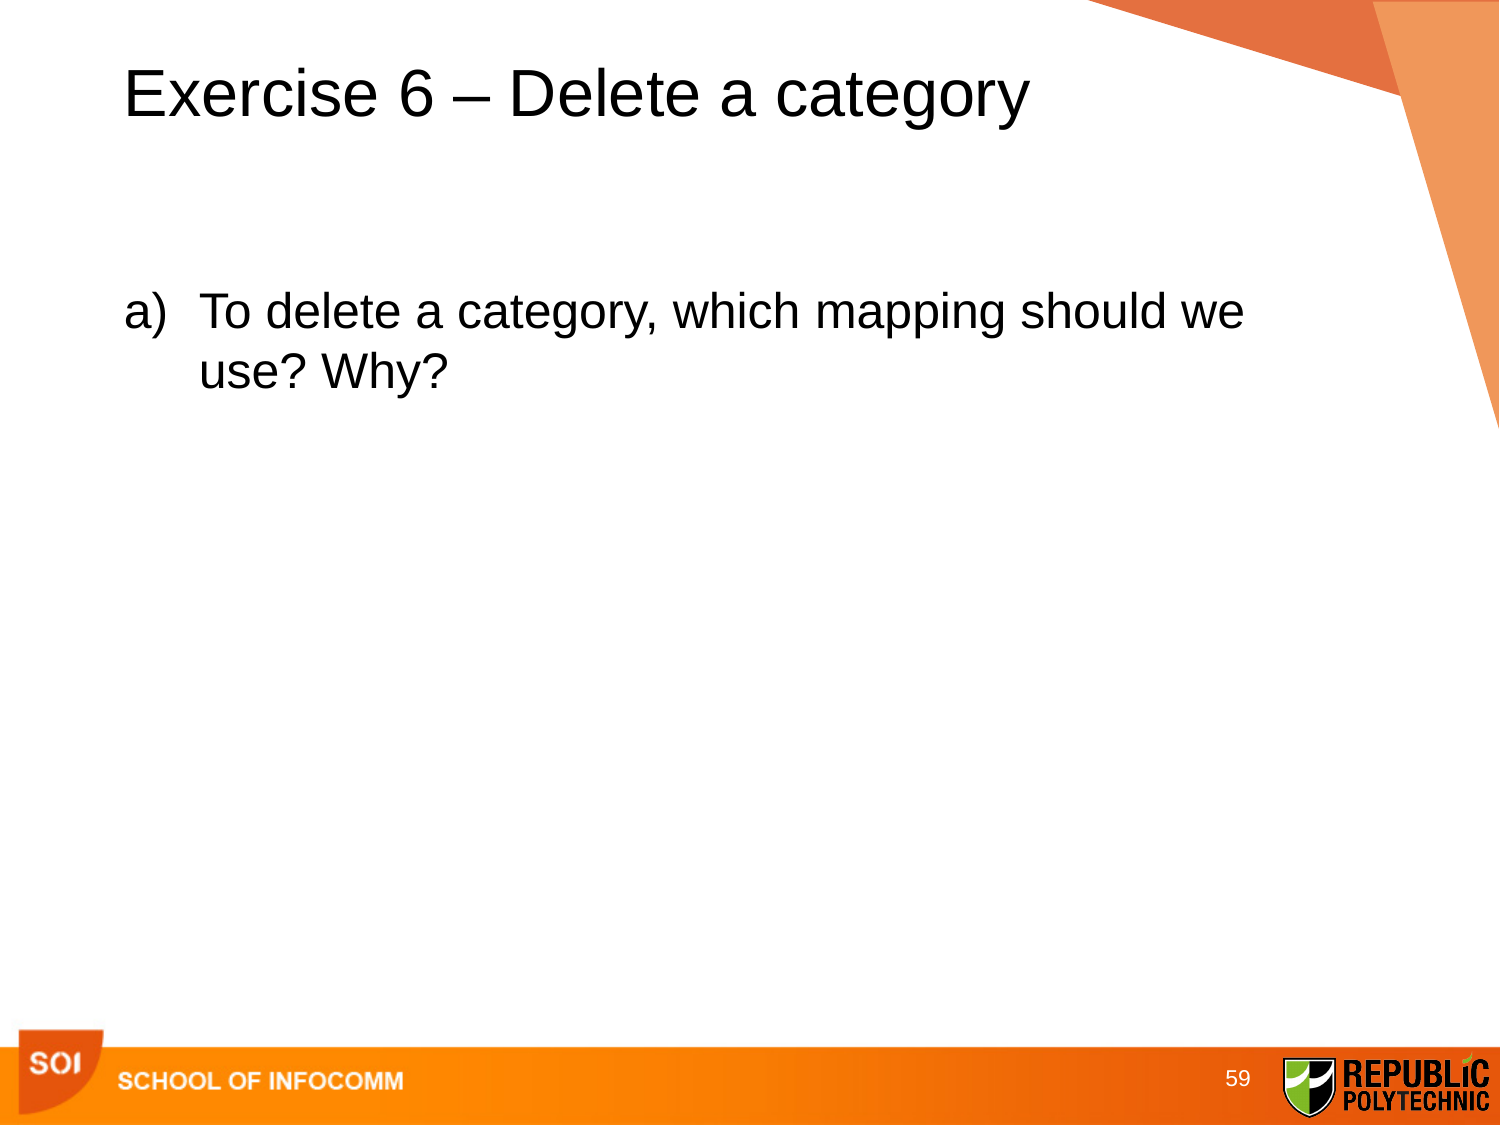

# Exercise 6 – Delete a category
To delete a category, which mapping should we use? Why?
59